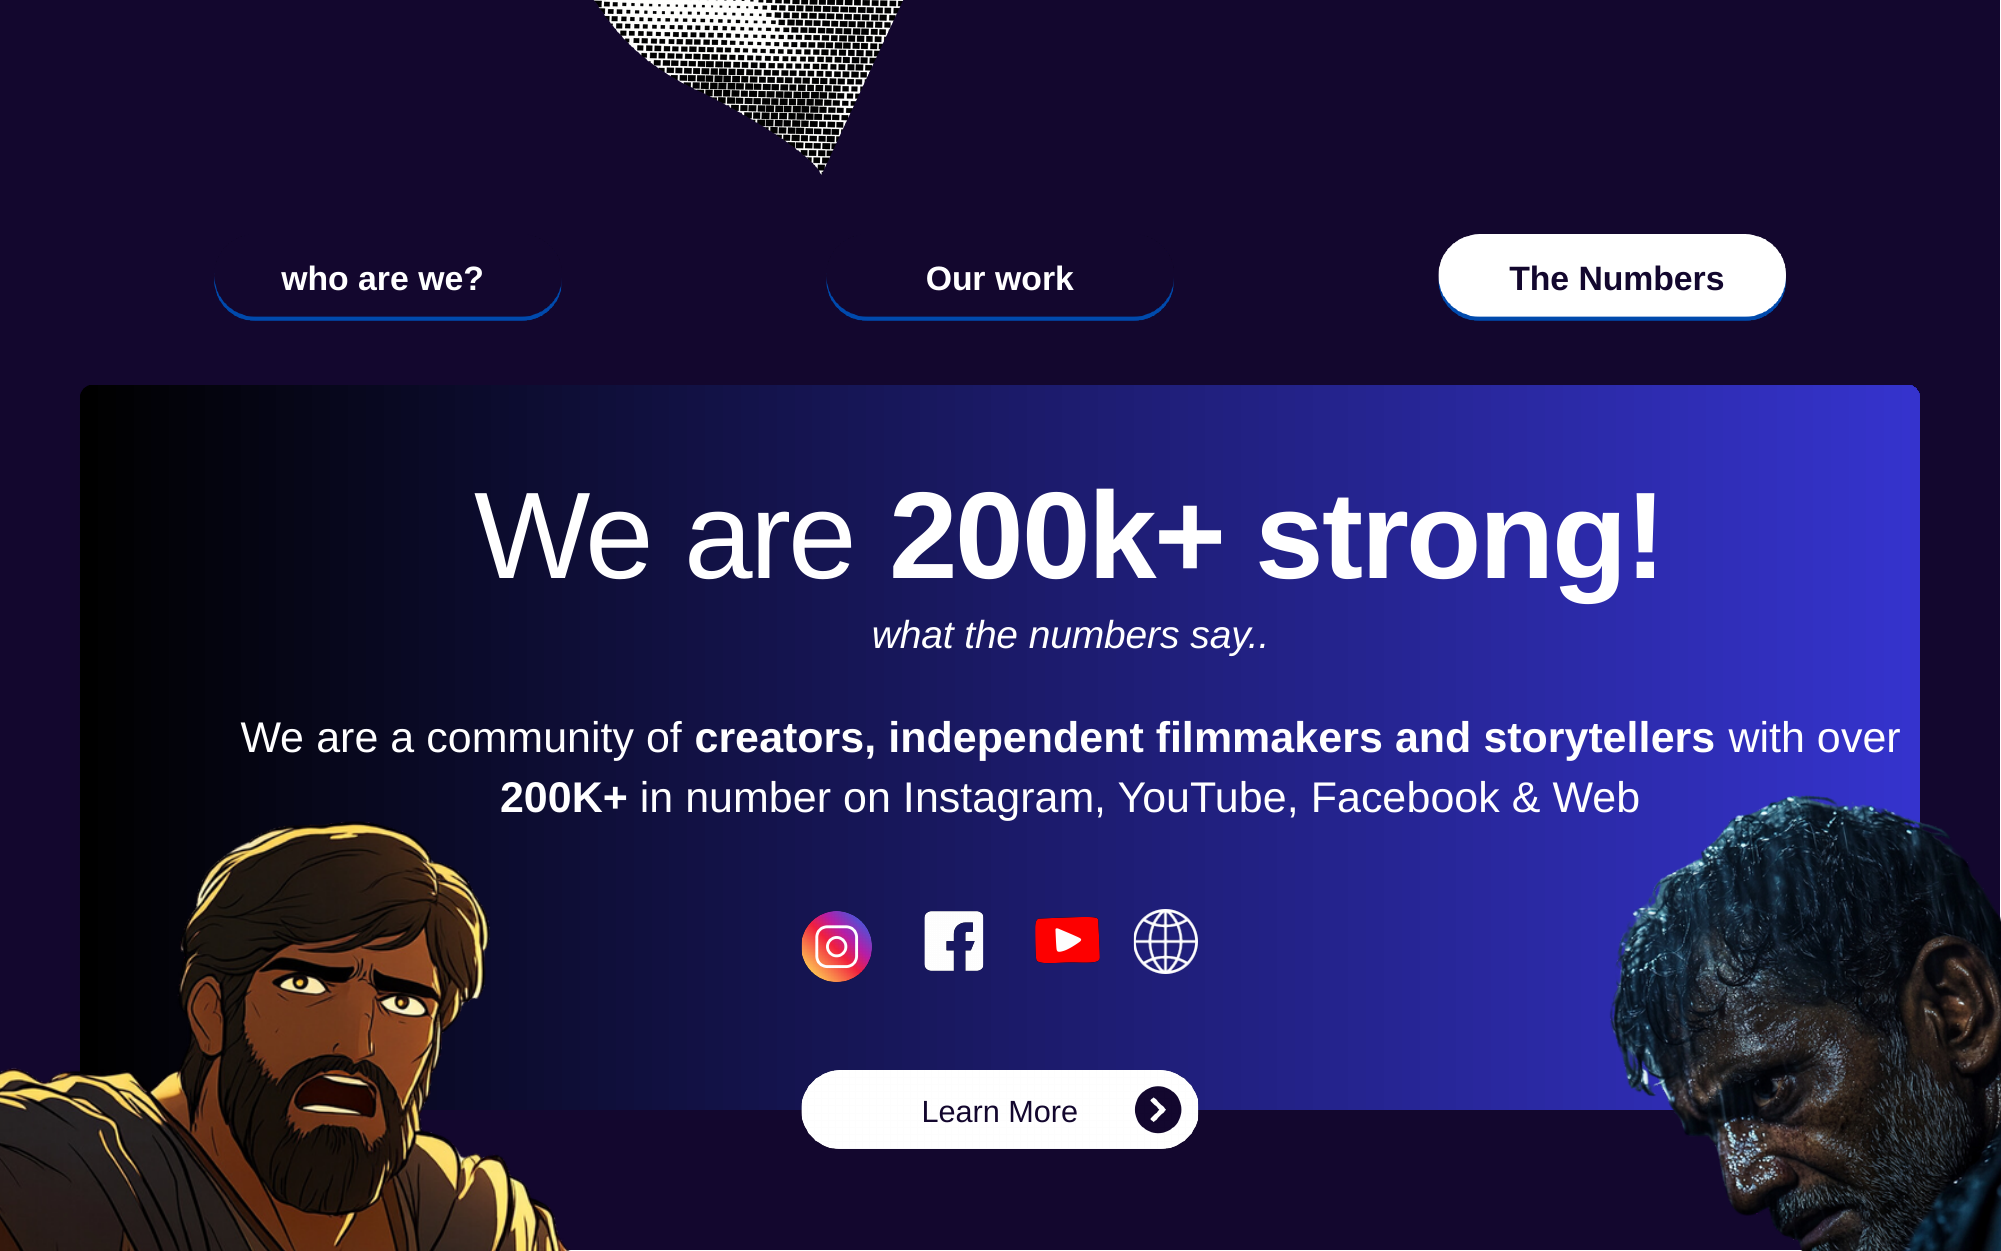

who are we?
Our work
The Numbers

We are 200k+ strong!
what the numbers say..
We are a community of creators, independent filmmakers and storytellers with over 200K+ in number on Instagram, YouTube, Facebook & Web

Learn More